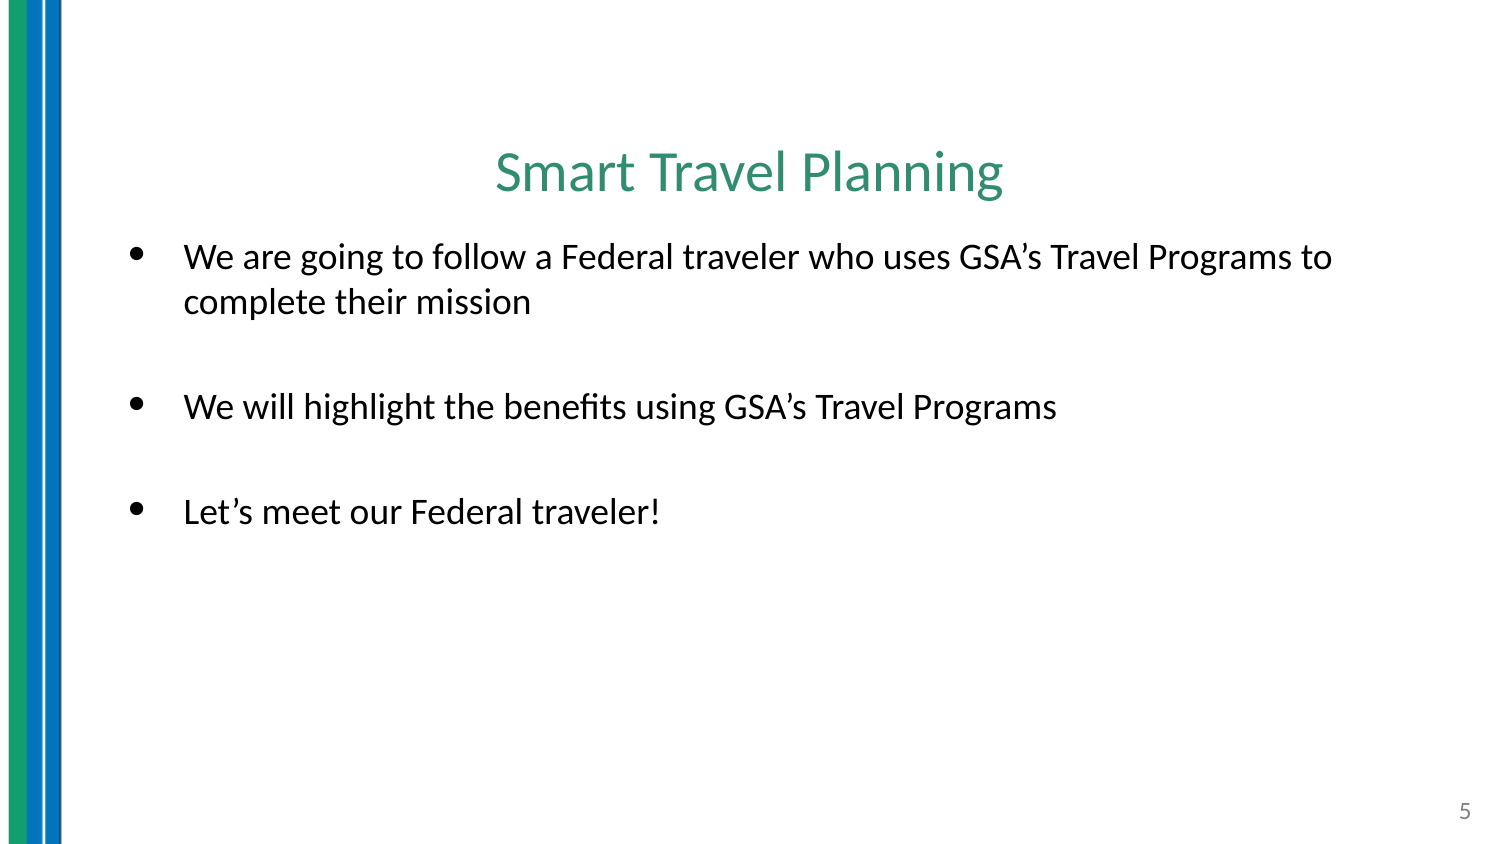

# Smart Travel Planning
We are going to follow a Federal traveler who uses GSA’s Travel Programs to complete their mission

We will highlight the benefits using GSA’s Travel Programs

Let’s meet our Federal traveler!